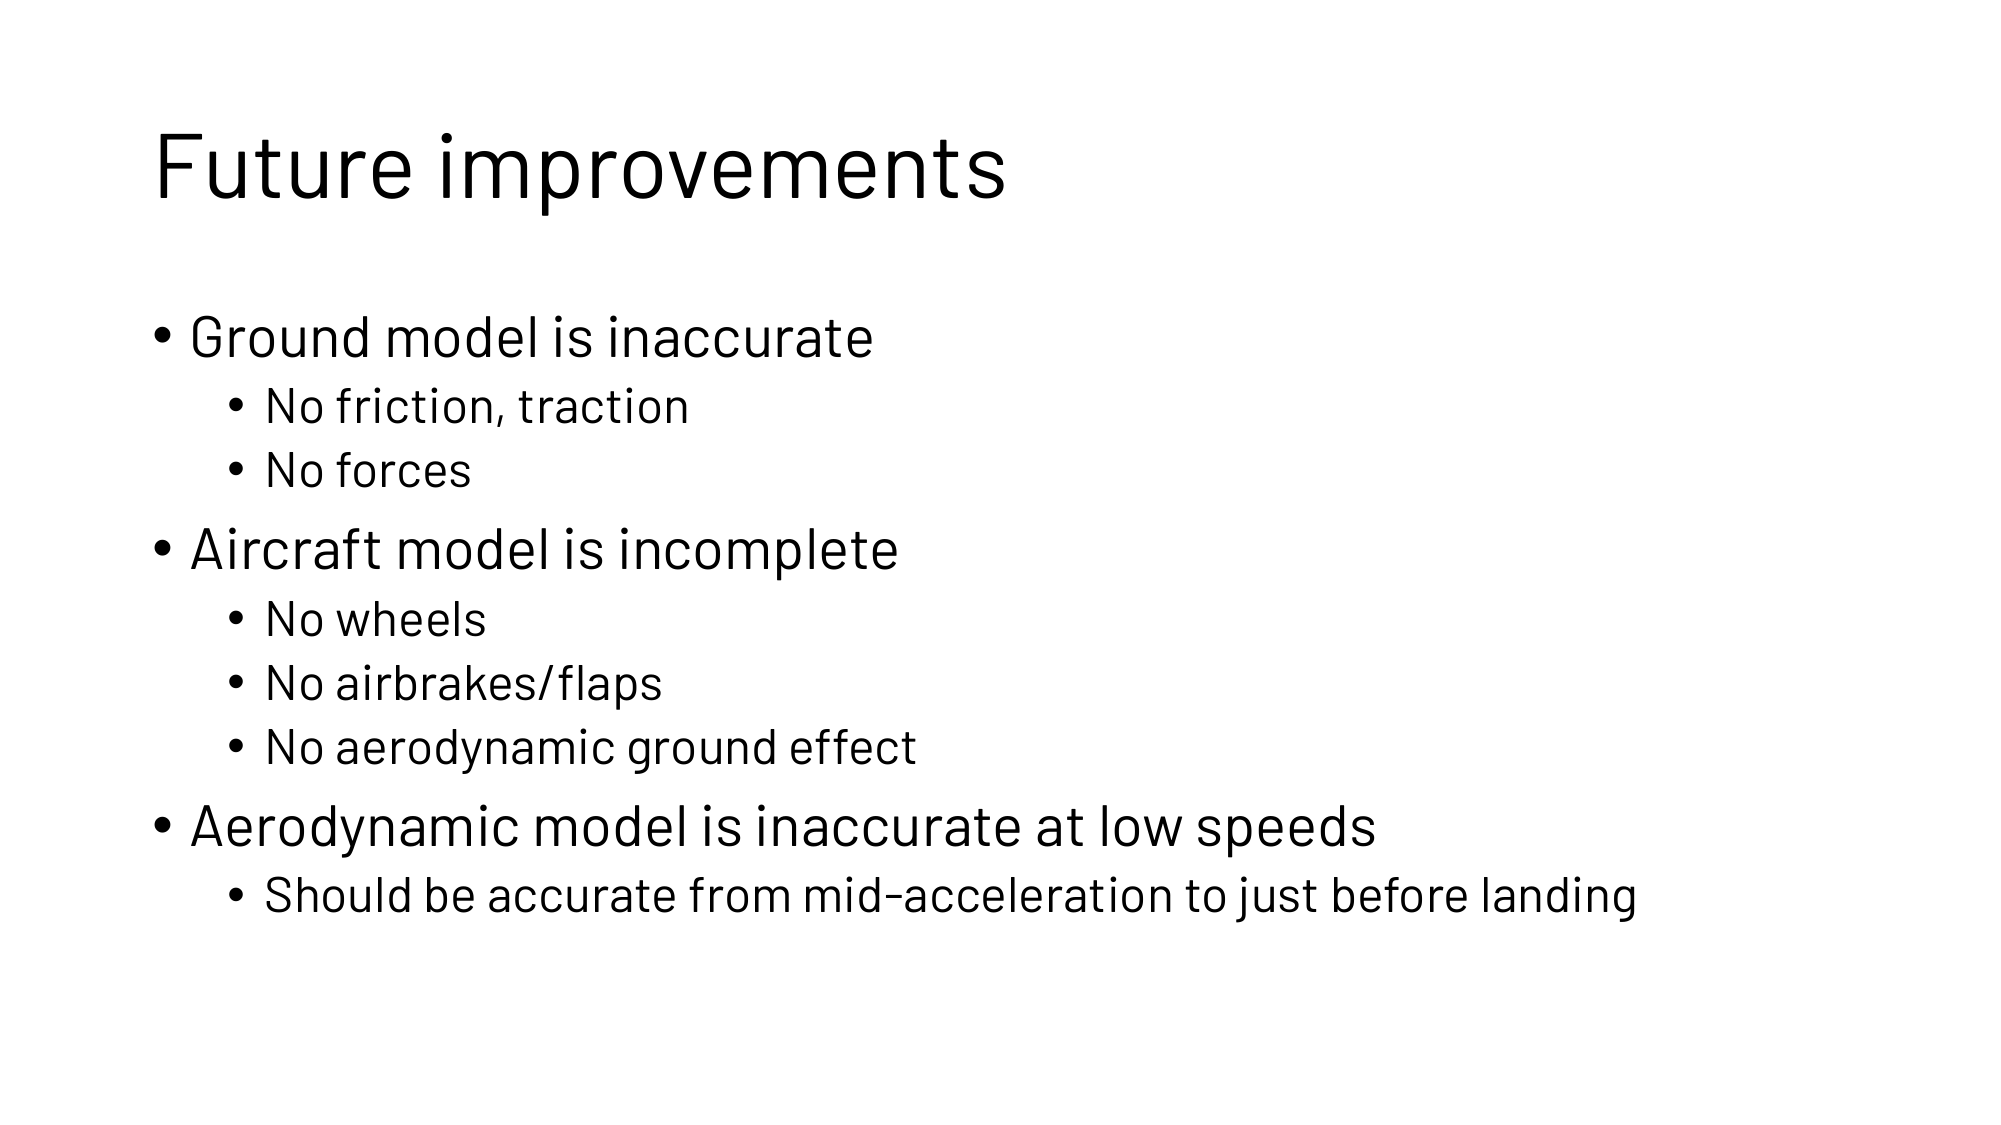

# Future improvements
Ground model is inaccurate
No friction, traction
No forces
Aircraft model is incomplete
No wheels
No airbrakes/flaps
No aerodynamic ground effect
Aerodynamic model is inaccurate at low speeds
Should be accurate from mid-acceleration to just before landing